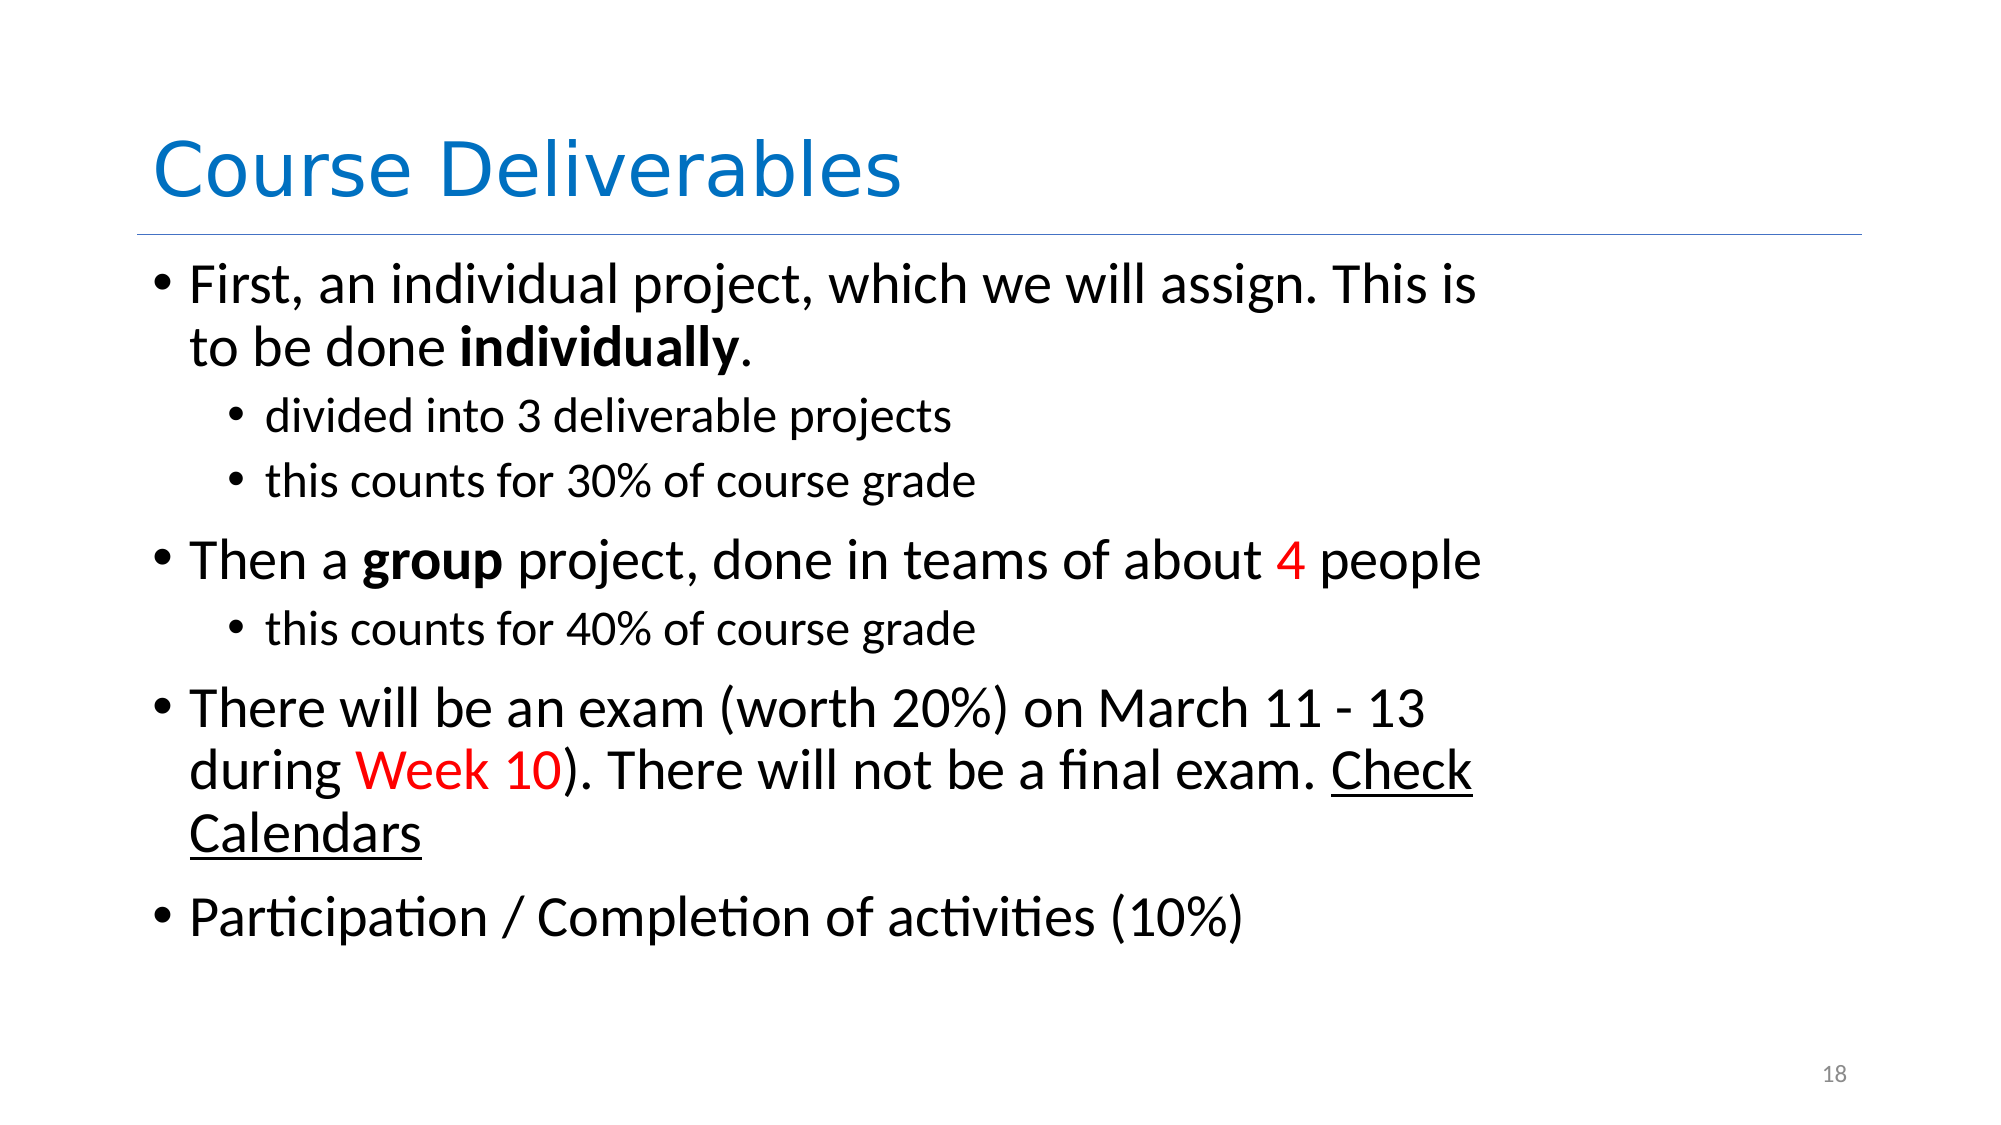

# Course Deliverables
First, an individual project, which we will assign. This is to be done individually.
divided into 3 deliverable projects
this counts for 30% of course grade
Then a group project, done in teams of about 4 people
this counts for 40% of course grade
There will be an exam (worth 20%) on March 11 - 13 during Week 10). There will not be a final exam. Check Calendars
Participation / Completion of activities (10%)

18